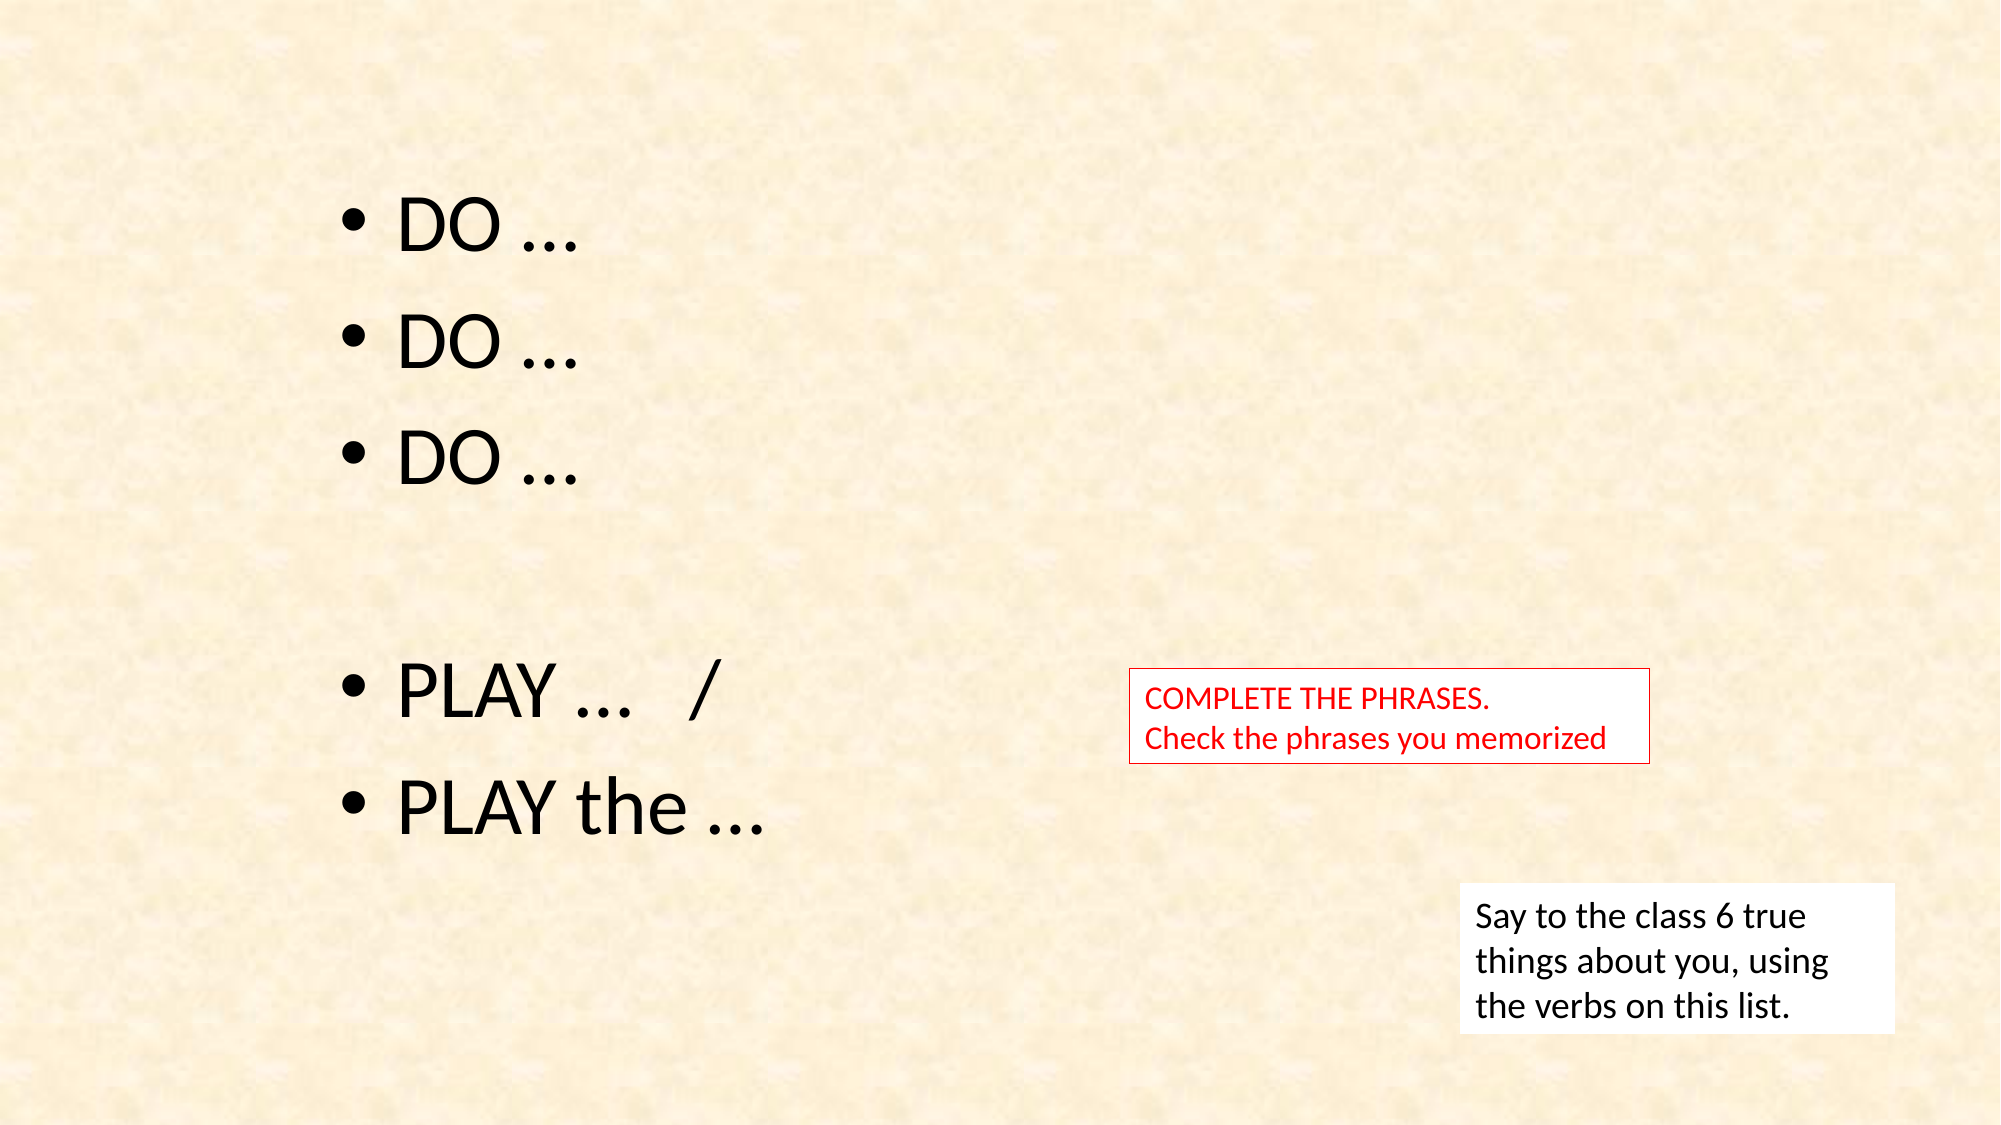

DO …
DO …
DO …

PLAY …   /
PLAY the …

COMPLETE THE PHRASES.
Check the phrases you memorized
Say to the class 6 true things about you, using the verbs on this list.